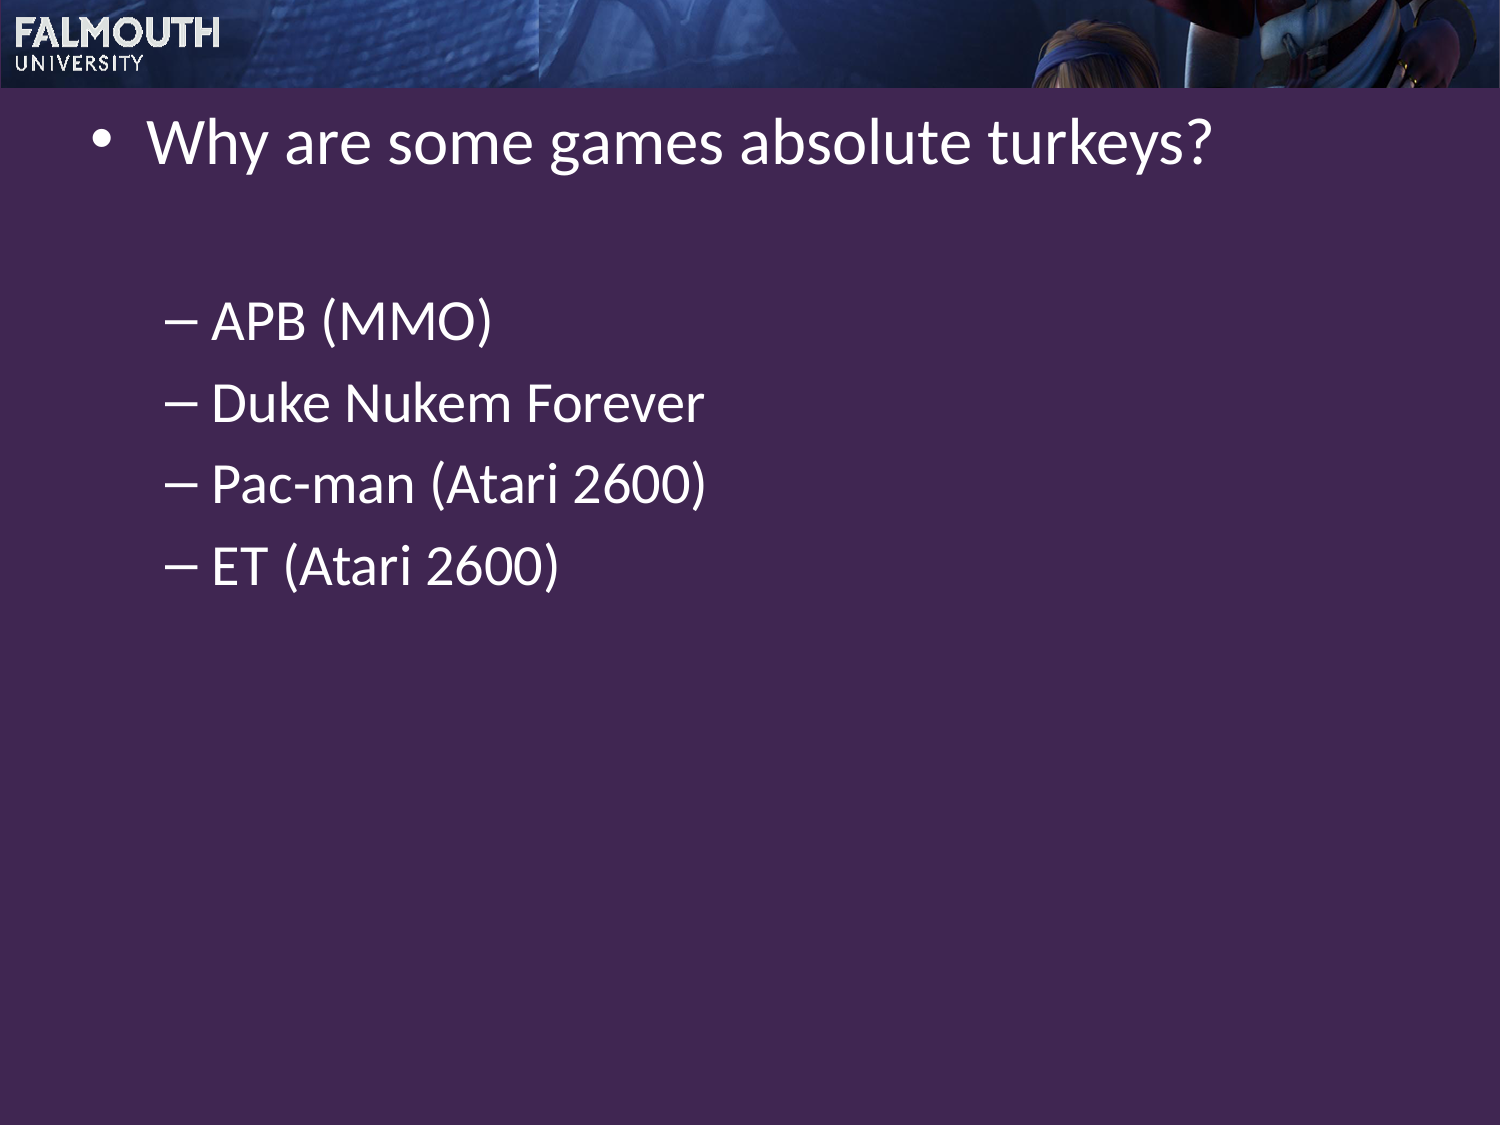

Why are some games absolute turkeys?

APB (MMO)
Duke Nukem Forever
Pac-man (Atari 2600)
ET (Atari 2600)